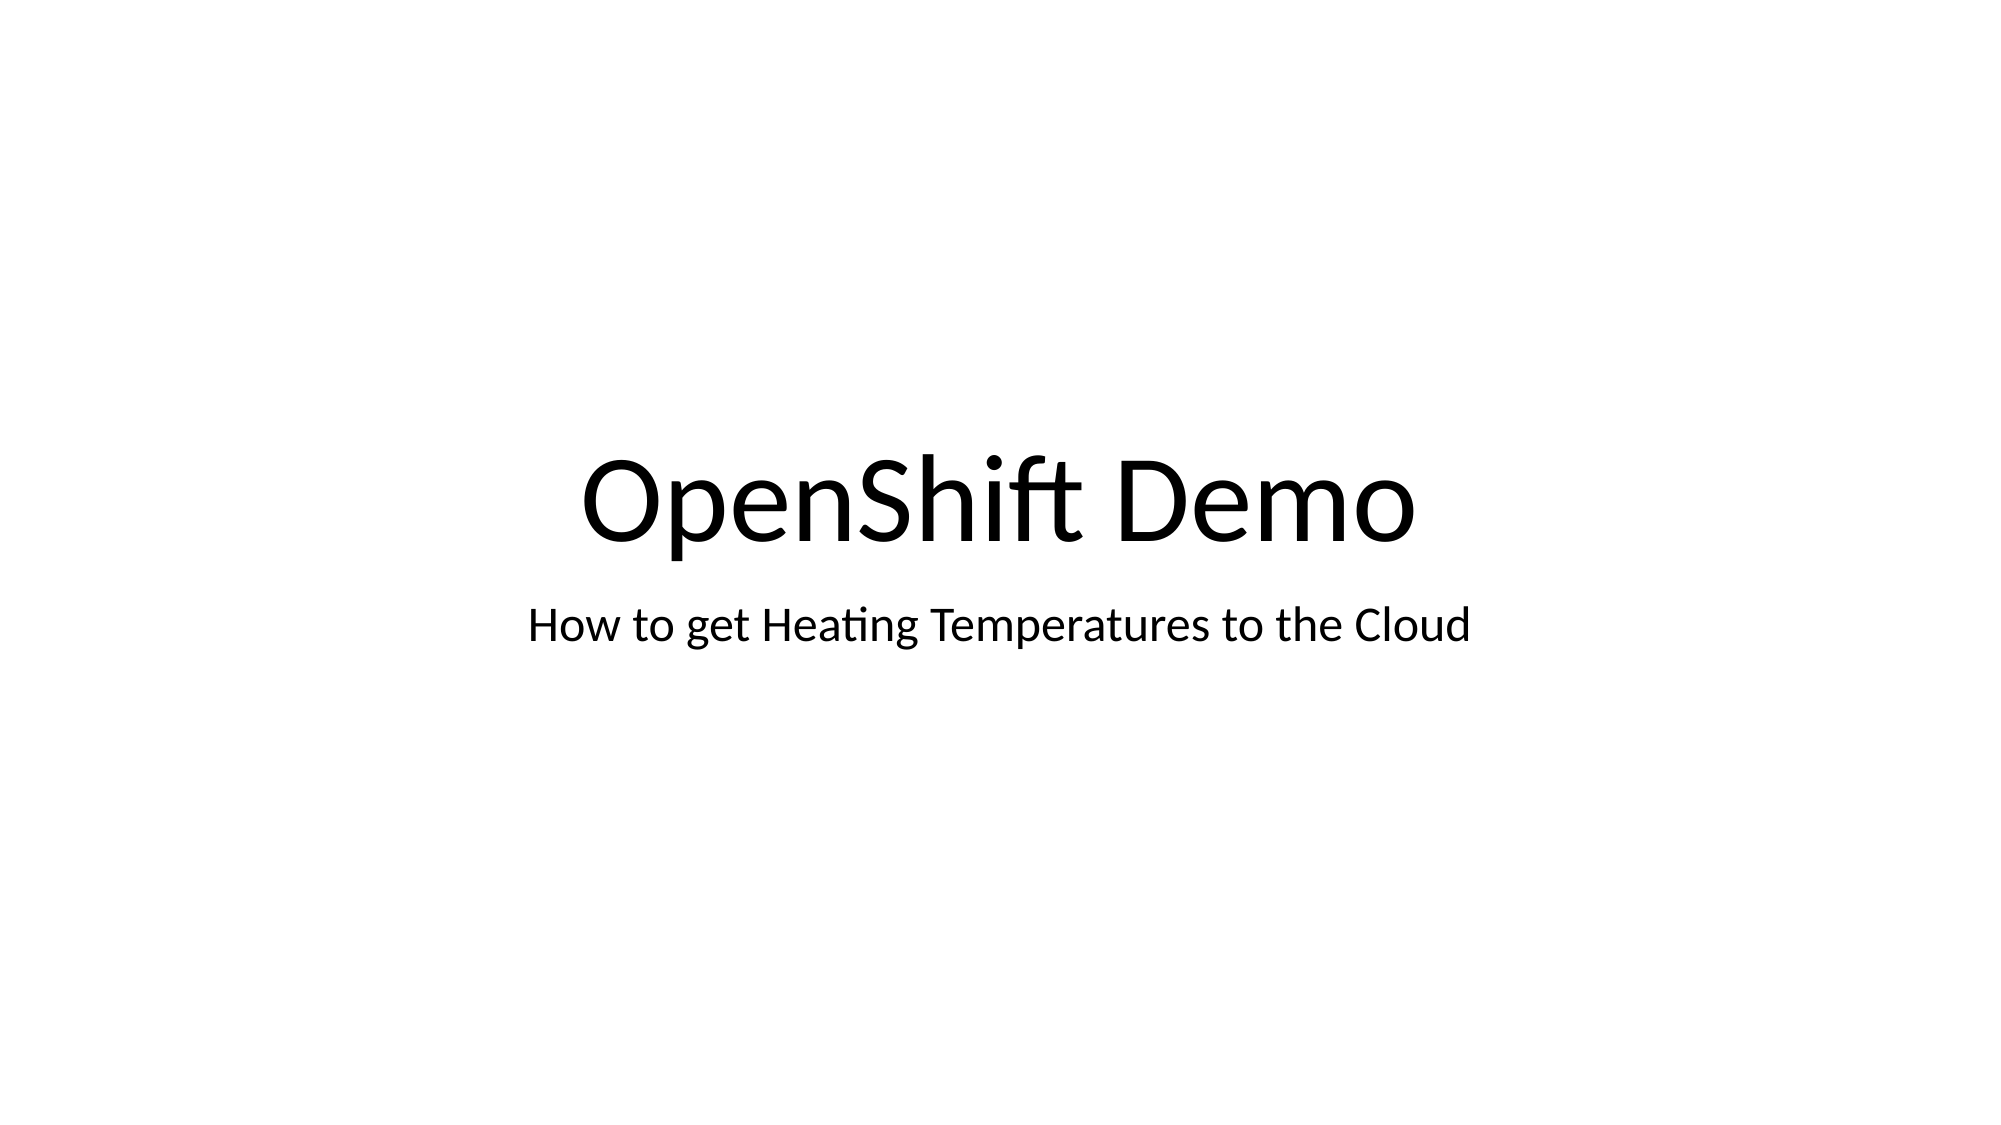

# OpenShift Demo
How to get Heating Temperatures to the Cloud